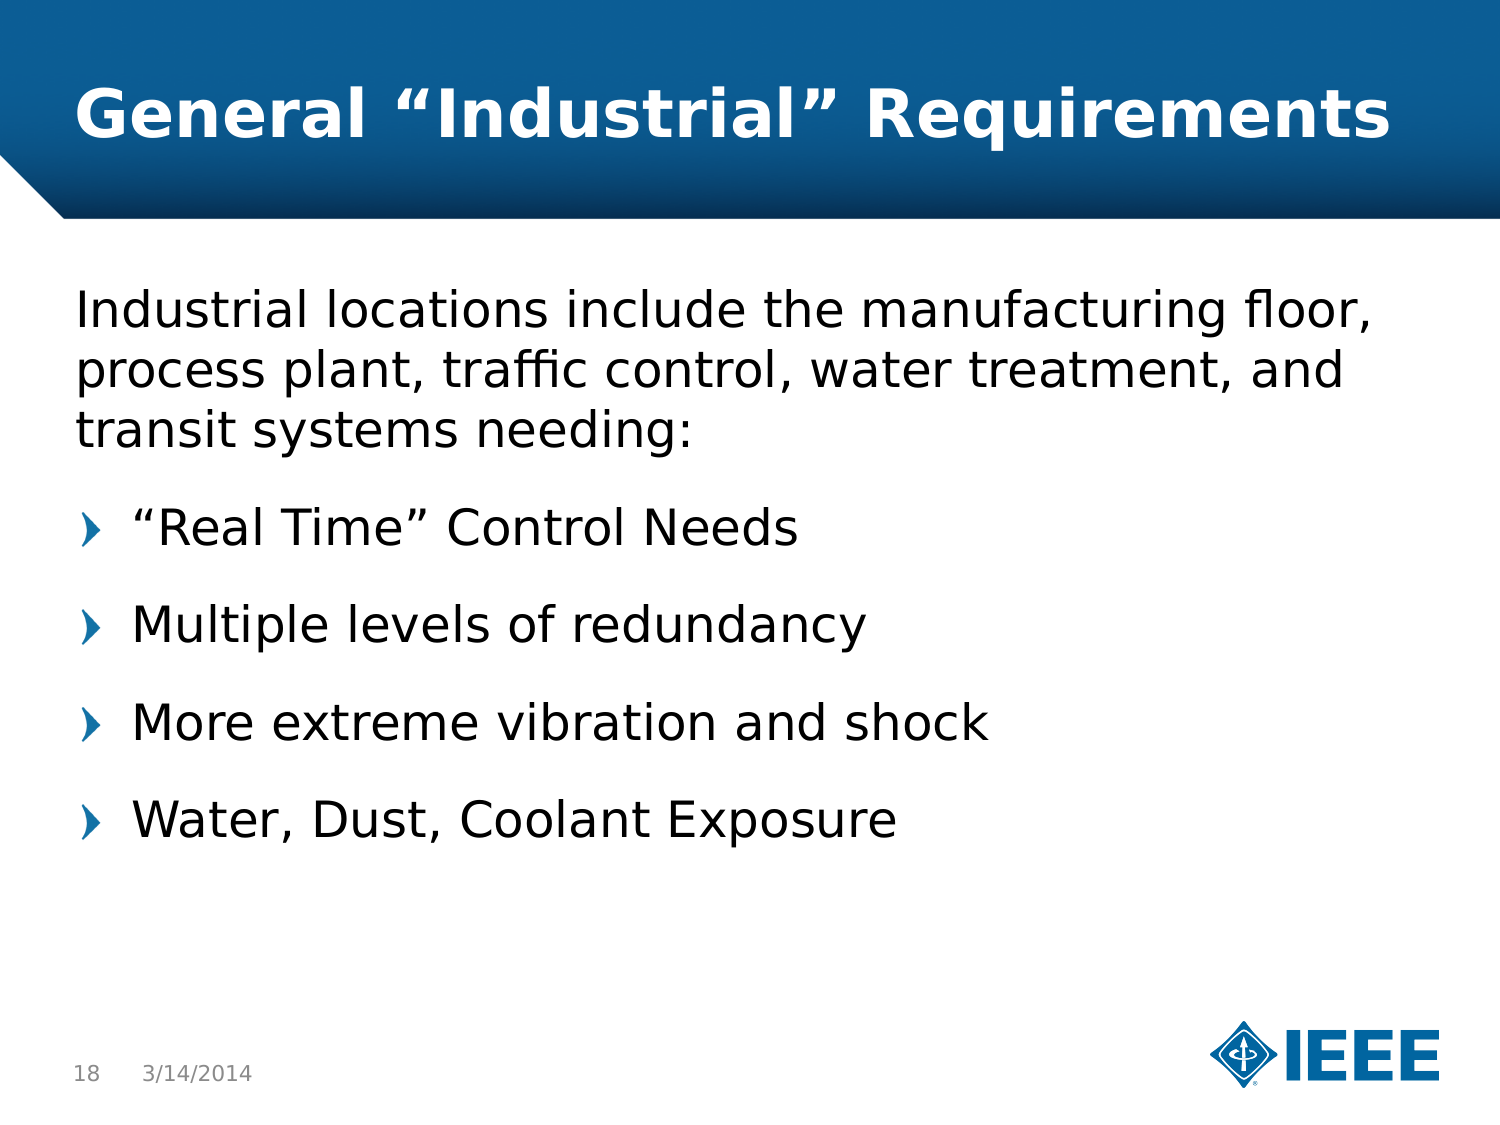

# General “Industrial” Requirements
Industrial locations include the manufacturing floor, process plant, traffic control, water treatment, and transit systems needing:
“Real Time” Control Needs
Multiple levels of redundancy
More extreme vibration and shock
Water, Dust, Coolant Exposure
18
3/14/2014